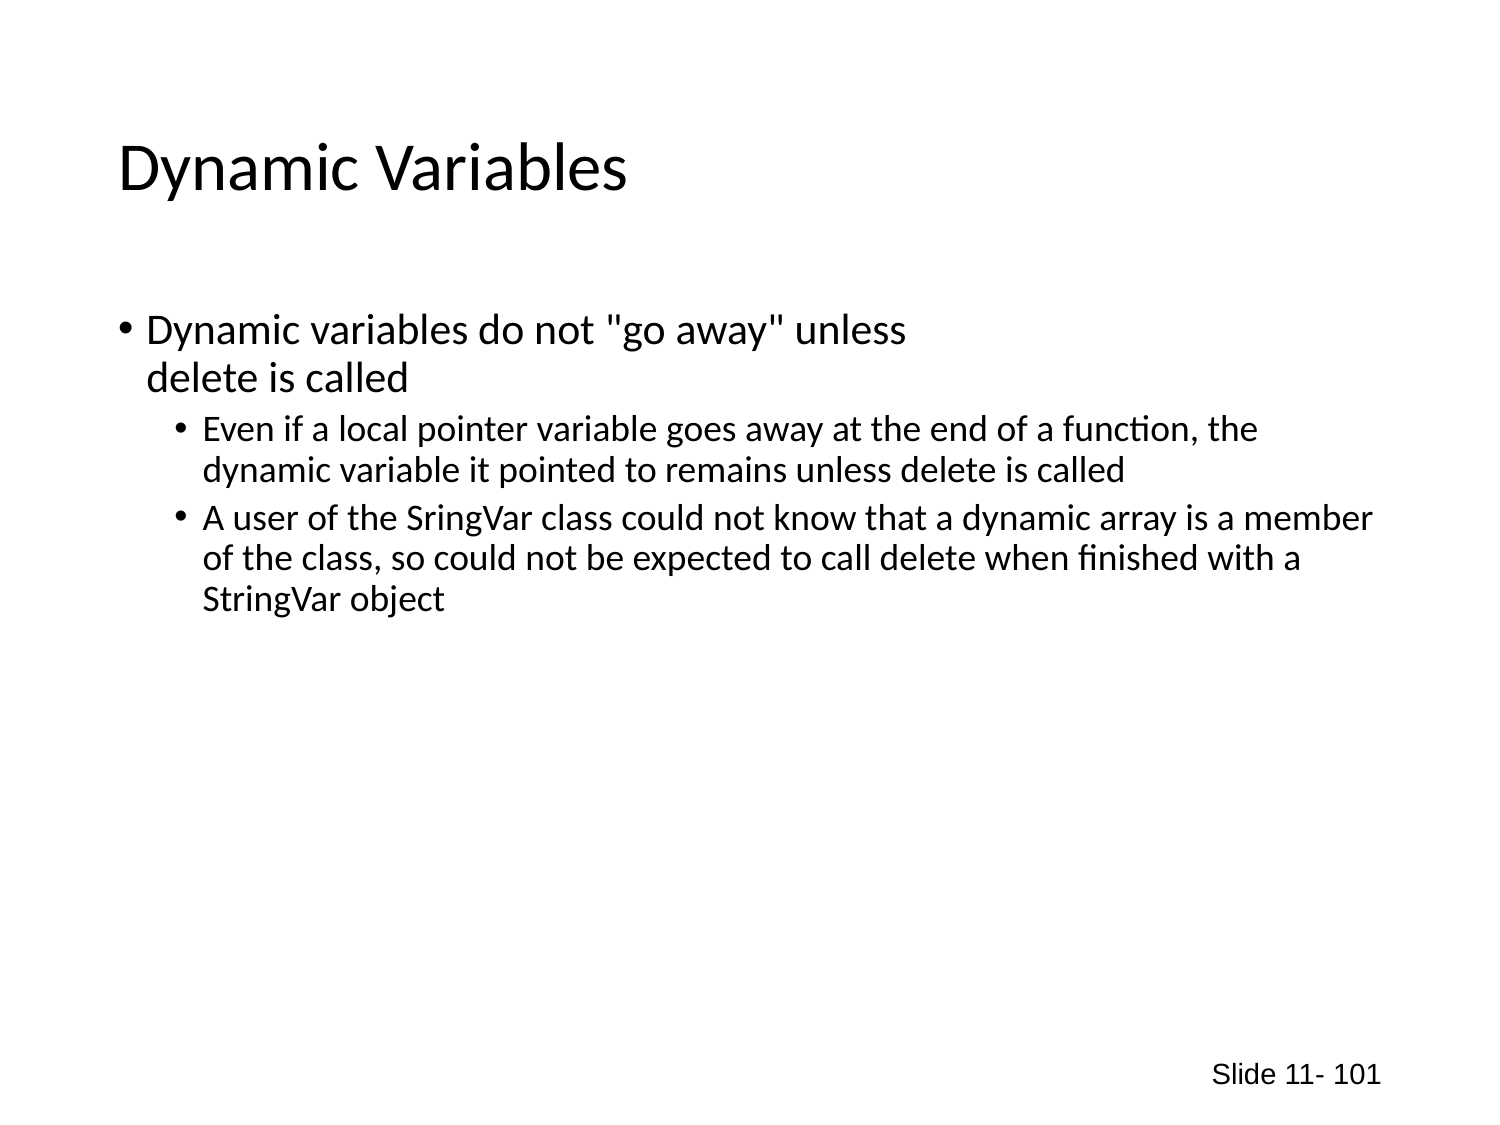

# Dynamic Variables
Dynamic variables do not "go away" unless
delete is called
Even if a local pointer variable goes away at the end of a function, the dynamic variable it pointed to remains unless delete is called
A user of the SringVar class could not know that a dynamic array is a member of the class, so could not be expected to call delete when finished with a StringVar object
Slide 11- 101